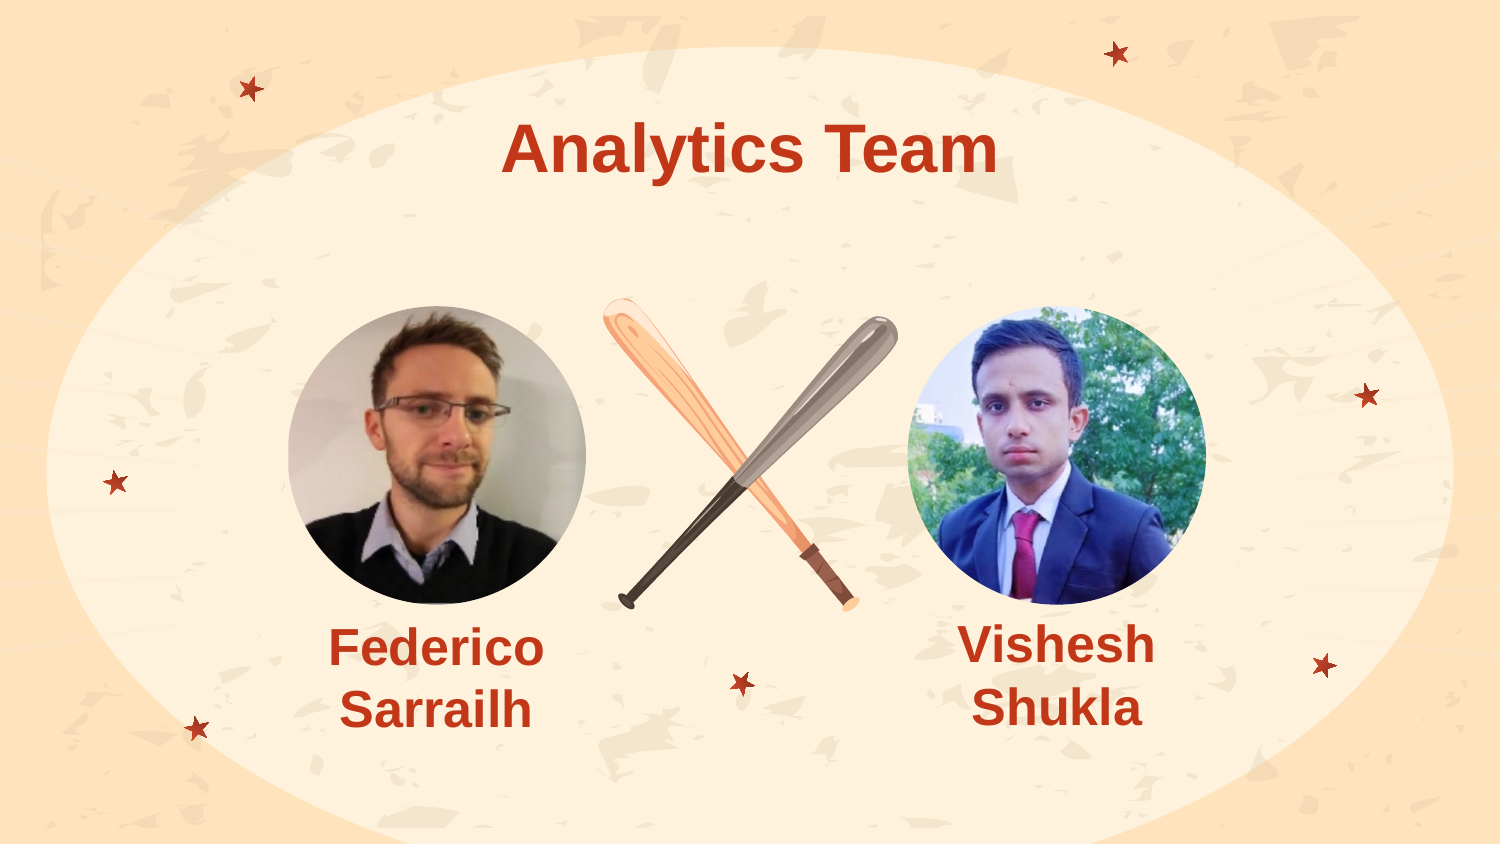

# Analytics Team

Vishesh
Shukla
Federico
Sarrailh